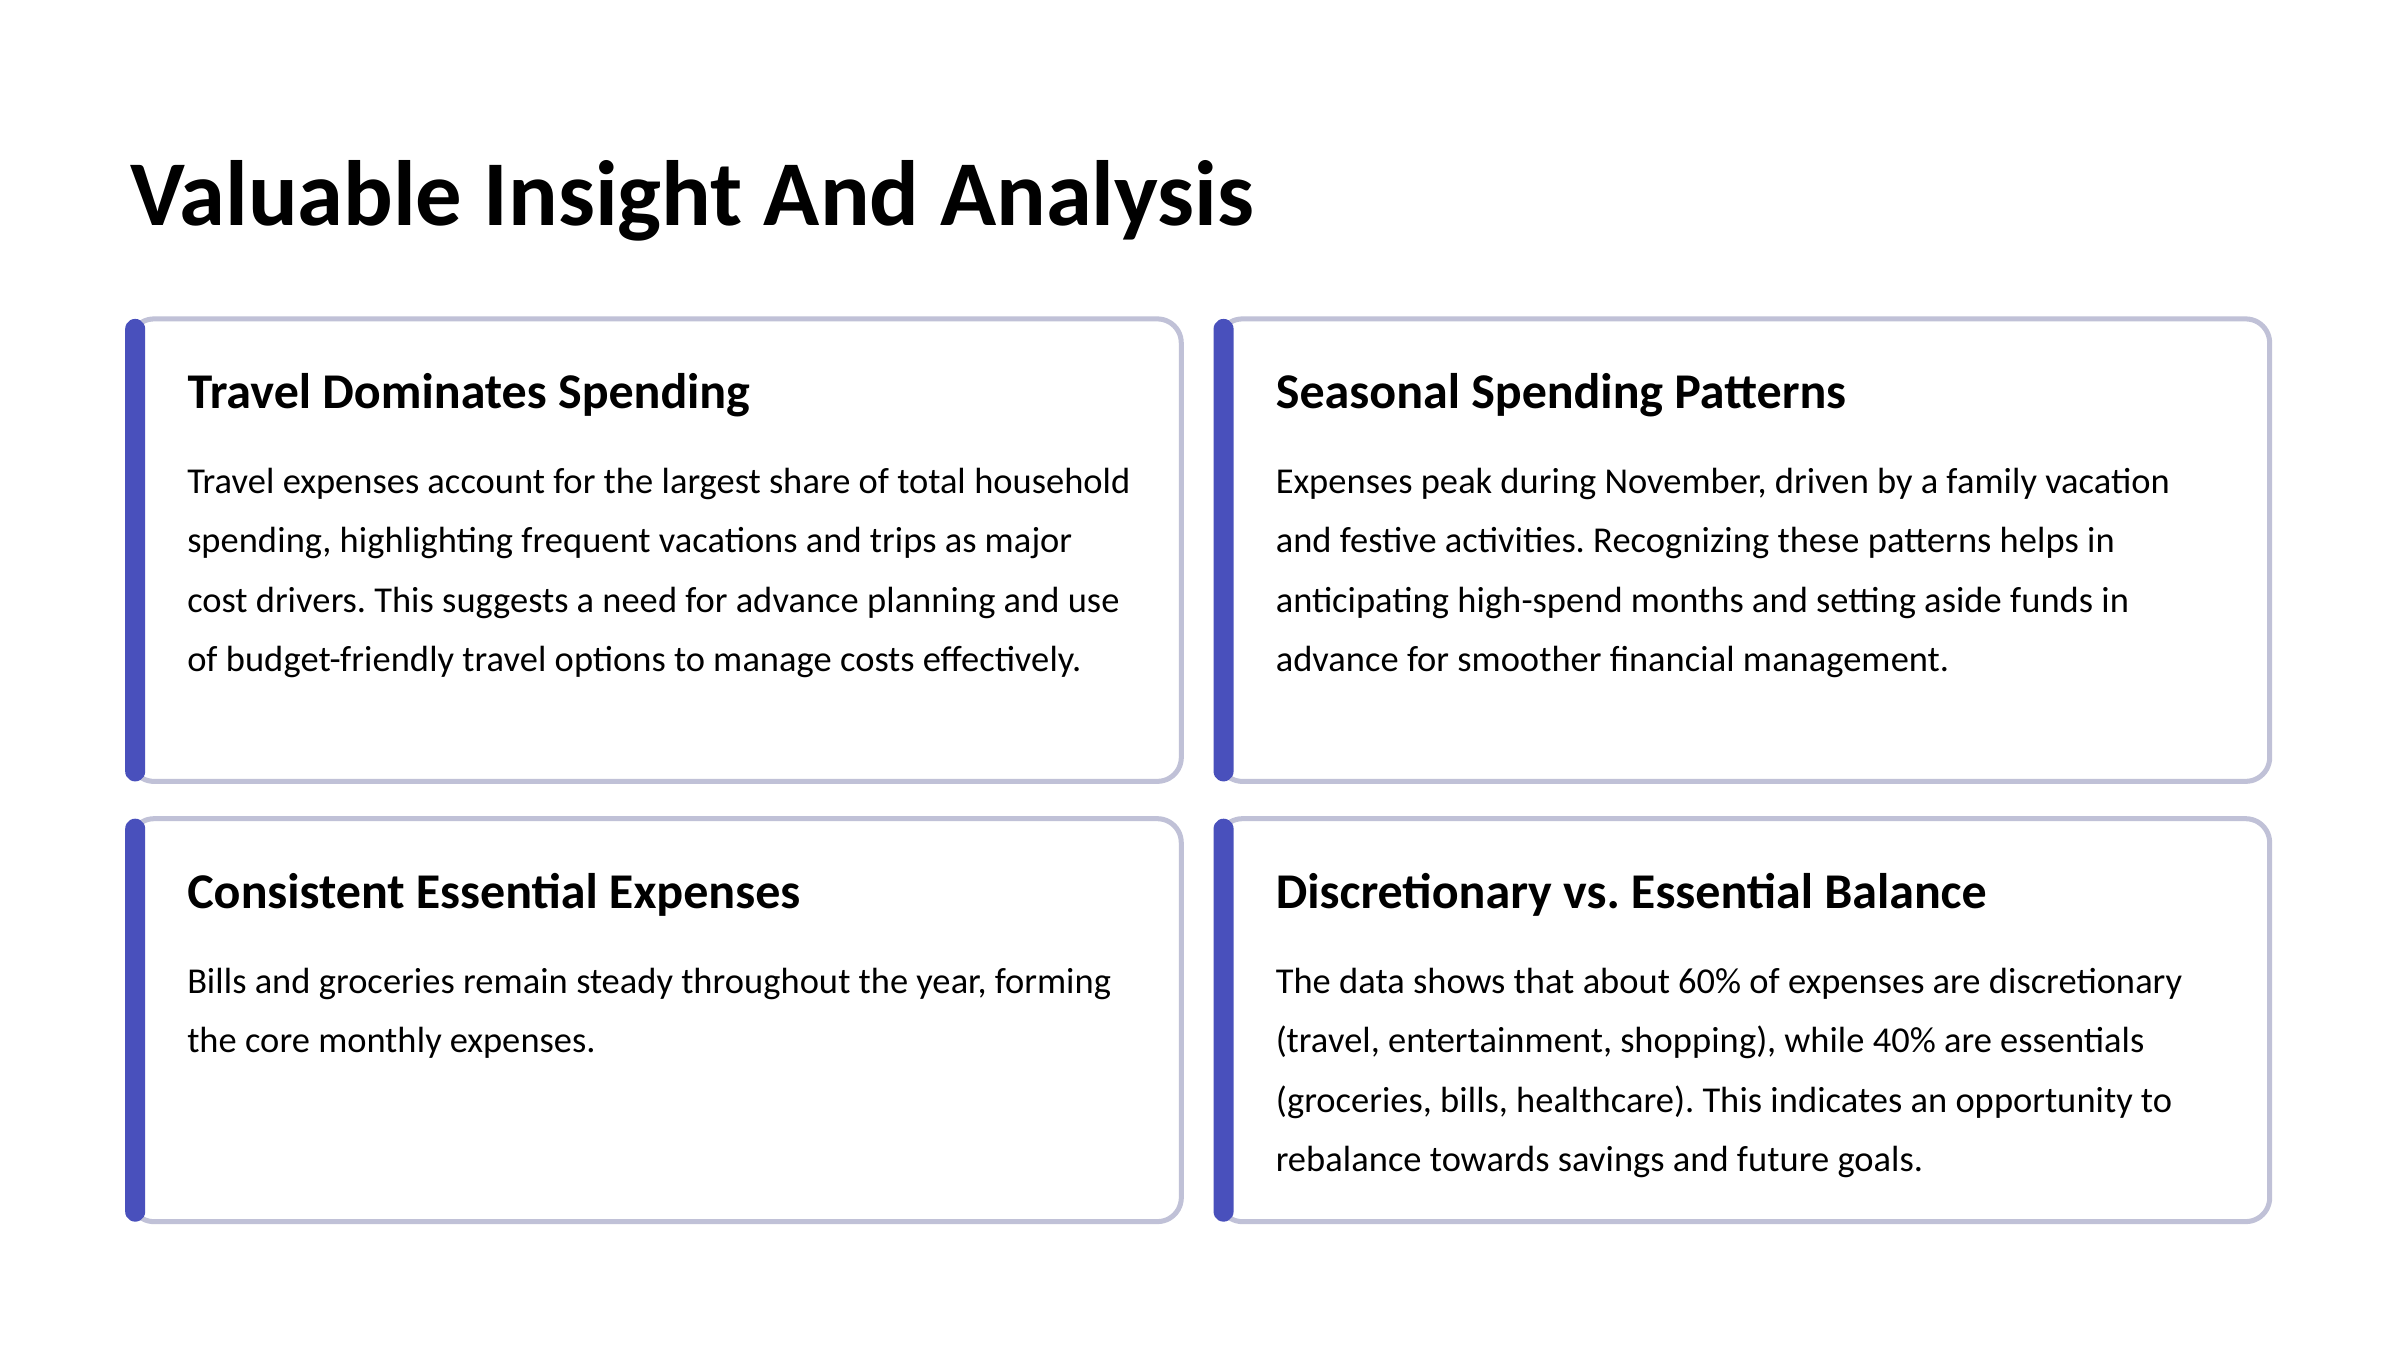

Valuable Insight And Analysis

Travel Dominates Spending
Seasonal Spending Patterns
Travel expenses account for the largest share of total household spending, highlighting frequent vacations and trips as major cost drivers. This suggests a need for advance planning and use of budget-friendly travel options to manage costs effectively.
Expenses peak during November, driven by a family vacation and festive activities. Recognizing these patterns helps in anticipating high-spend months and setting aside funds in advance for smoother financial management.

Consistent Essential Expenses
Discretionary vs. Essential Balance
Bills and groceries remain steady throughout the year, forming the core monthly expenses.
The data shows that about 60% of expenses are discretionary (travel, entertainment, shopping), while 40% are essentials (groceries, bills, healthcare). This indicates an opportunity to rebalance towards savings and future goals.